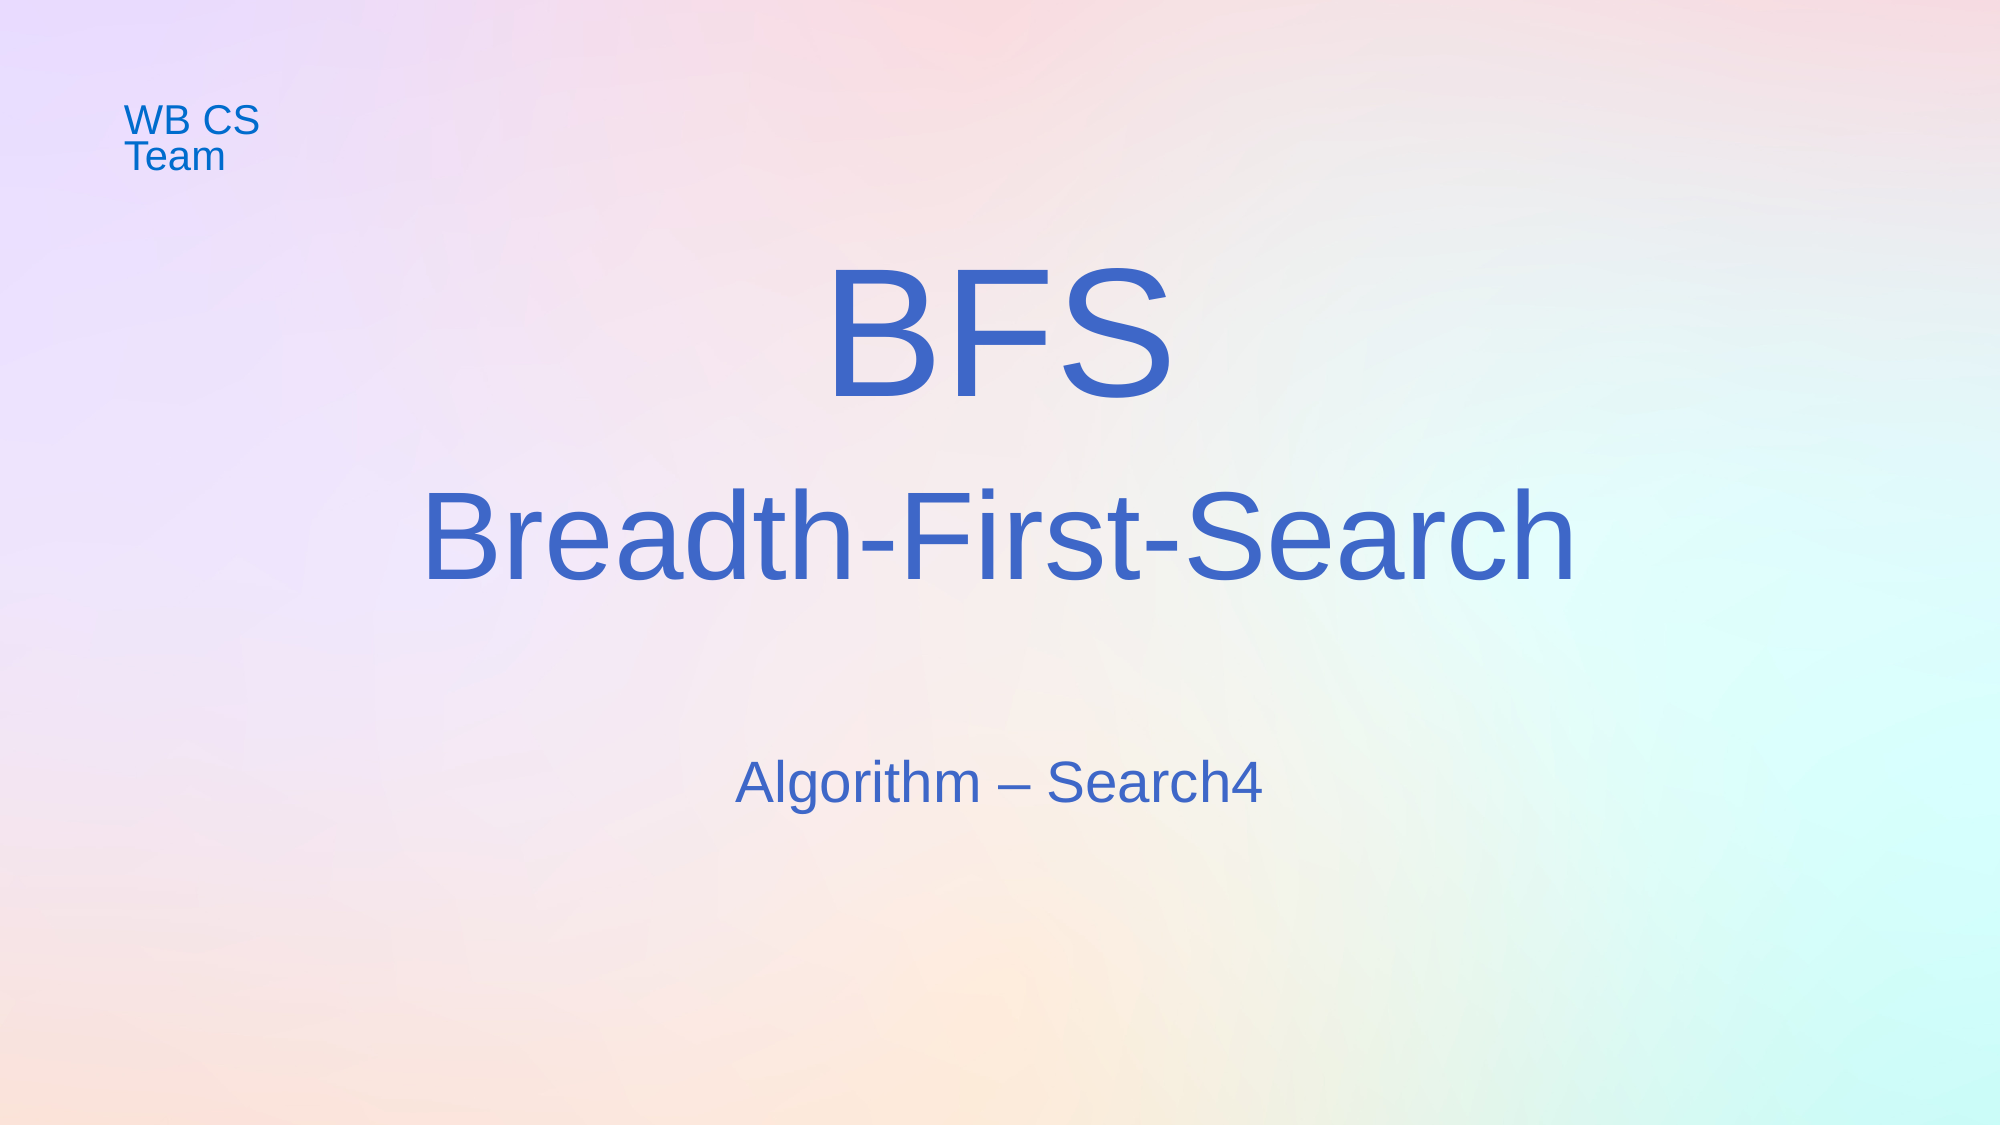

WB CS Team
BFS
Breadth-First-Search
Algorithm – Search4